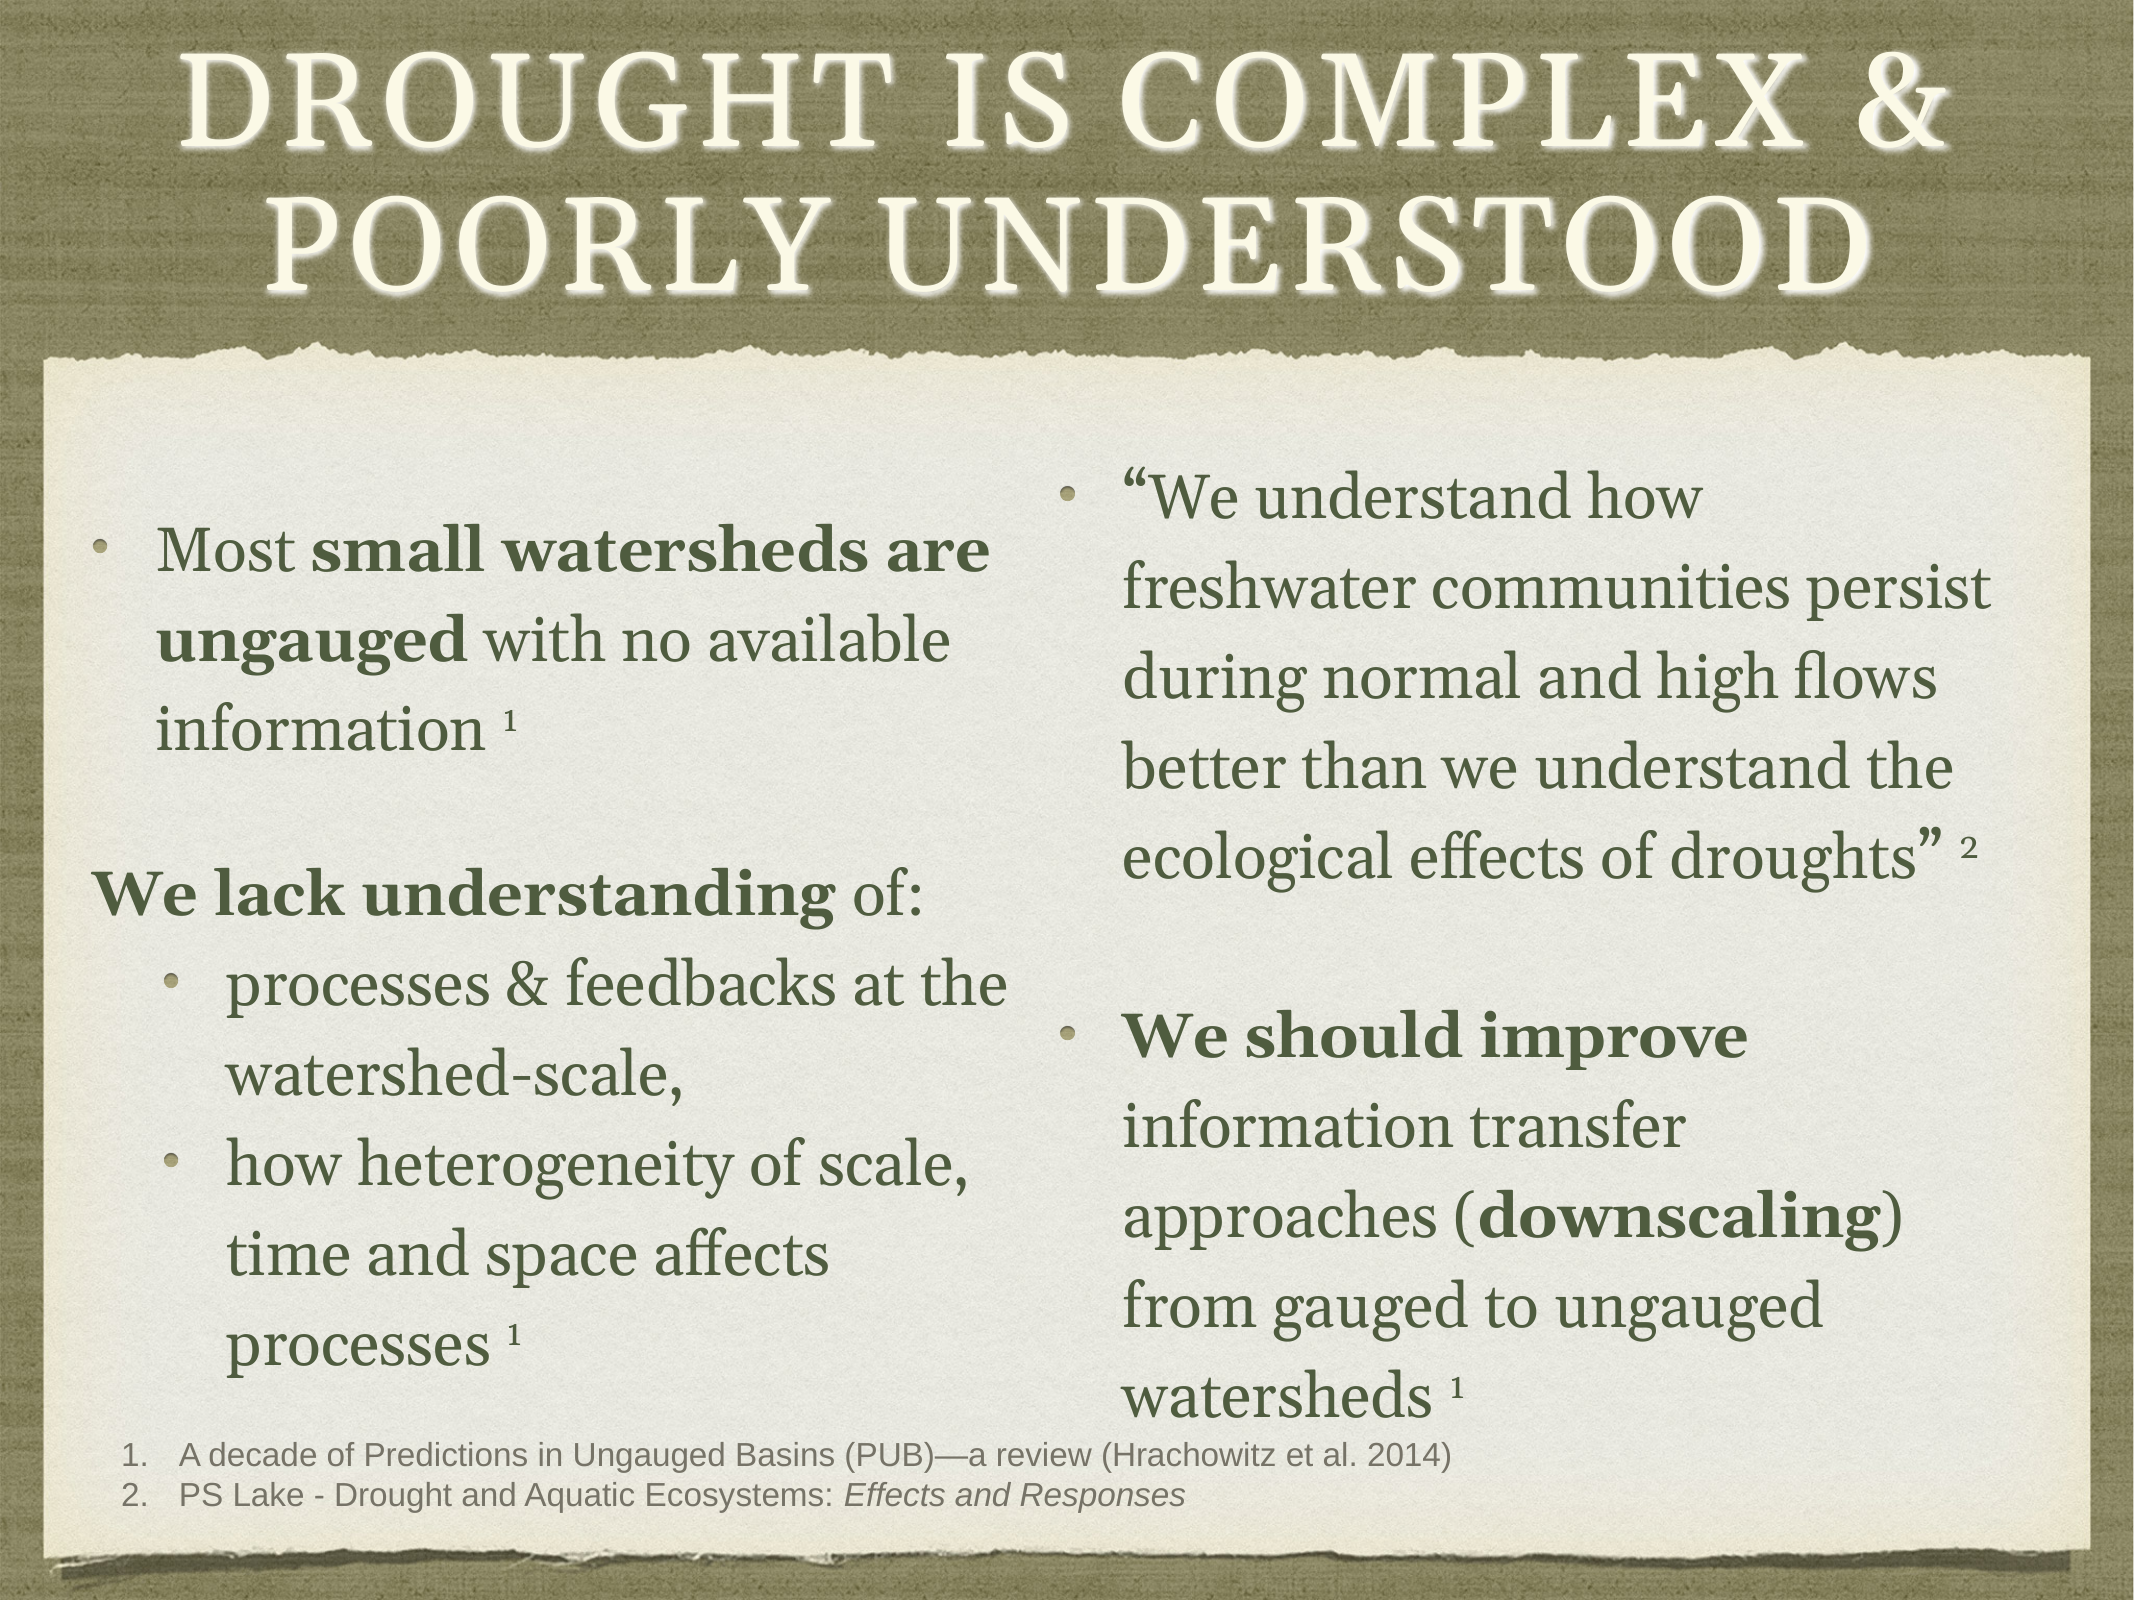

# Drought is Complex & poorly understood
Most small watersheds are ungauged with no available information 1
We lack understanding of:
processes & feedbacks at the watershed-scale,
how heterogeneity of scale, time and space affects processes 1
“We understand how freshwater communities persist during normal and high flows better than we understand the ecological effects of droughts” 2

We should improve information transfer approaches (downscaling) from gauged to ungauged watersheds 1
A decade of Predictions in Ungauged Basins (PUB)—a review (Hrachowitz et al. 2014)
PS Lake - Drought and Aquatic Ecosystems: Effects and Responses